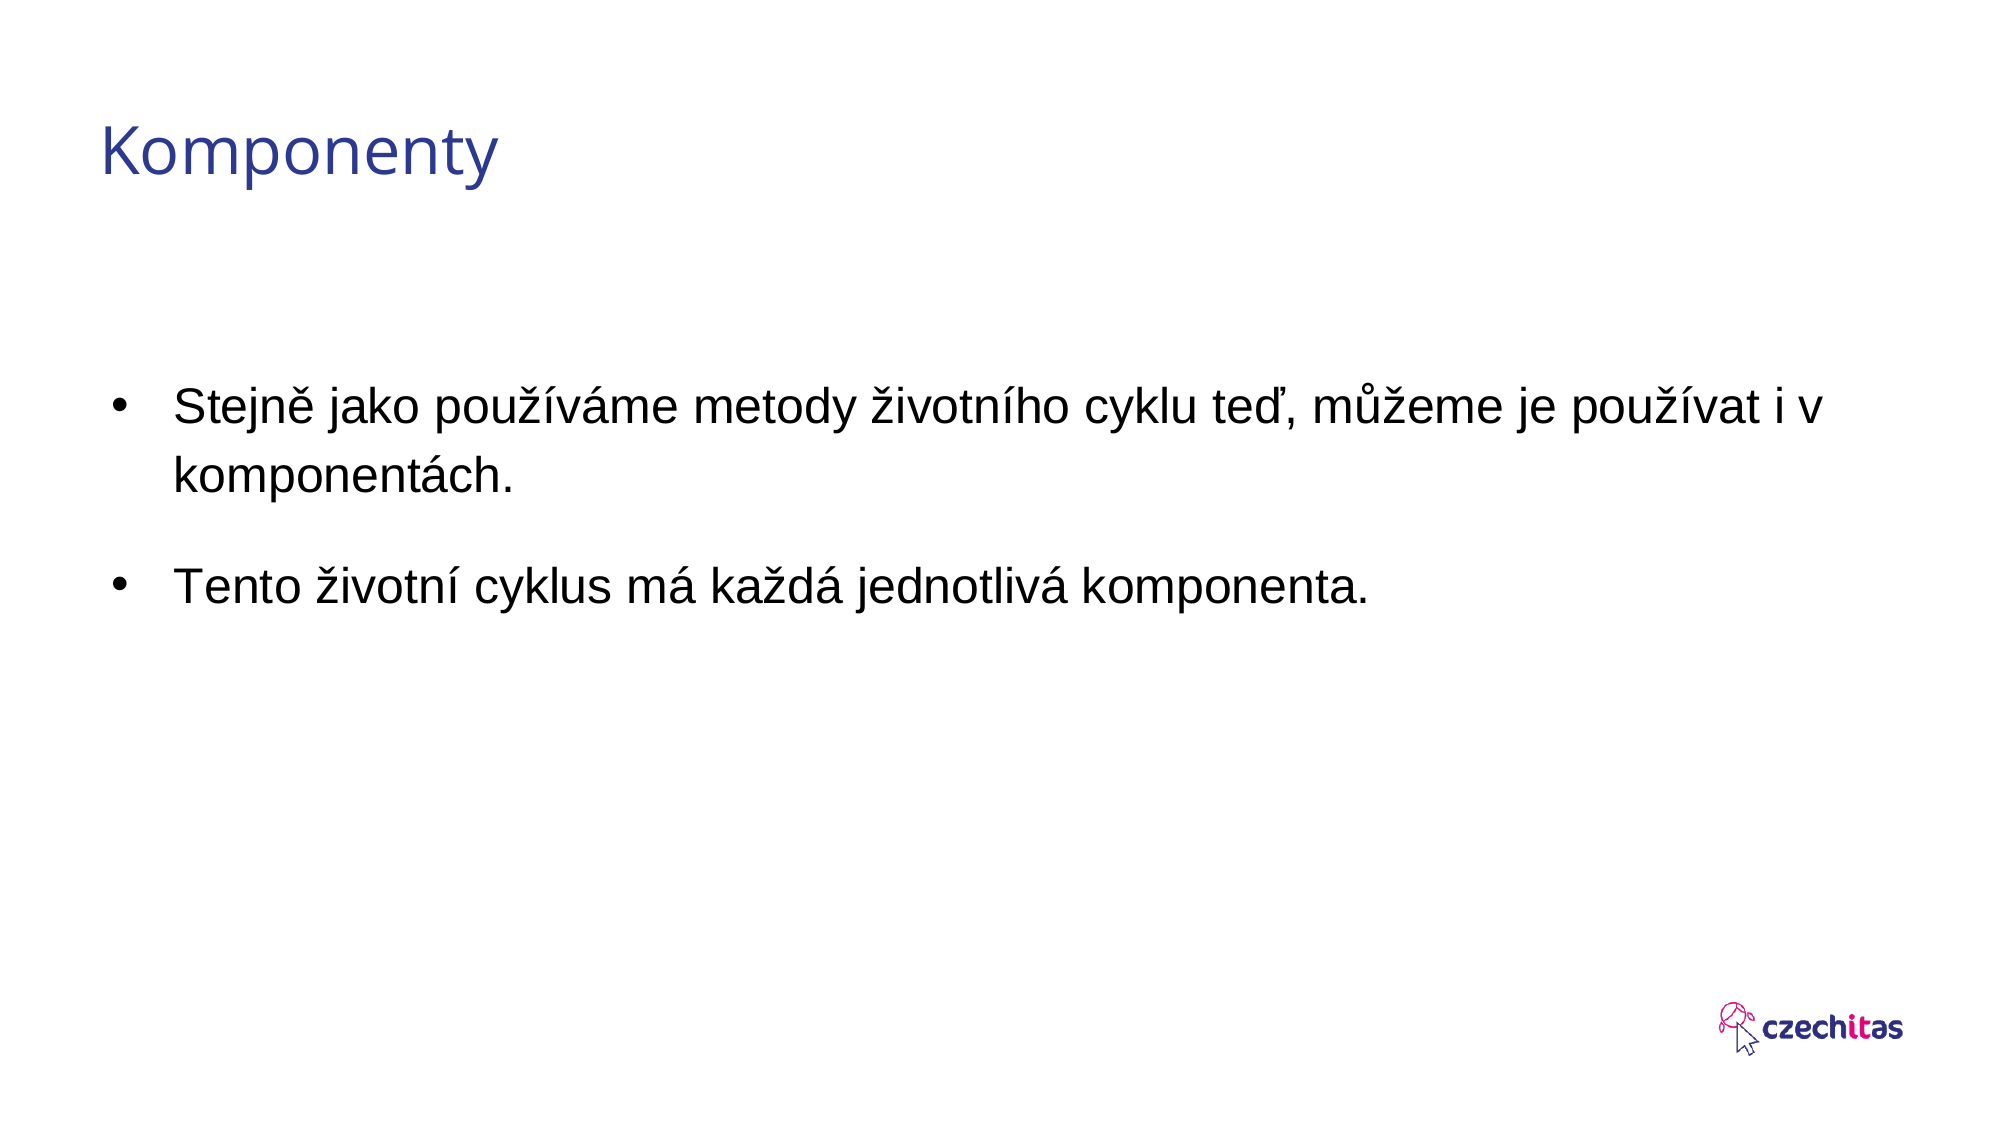

# Komponenty
Stejně jako používáme metody životního cyklu teď, můžeme je používat i v komponentách.
Tento životní cyklus má každá jednotlivá komponenta.